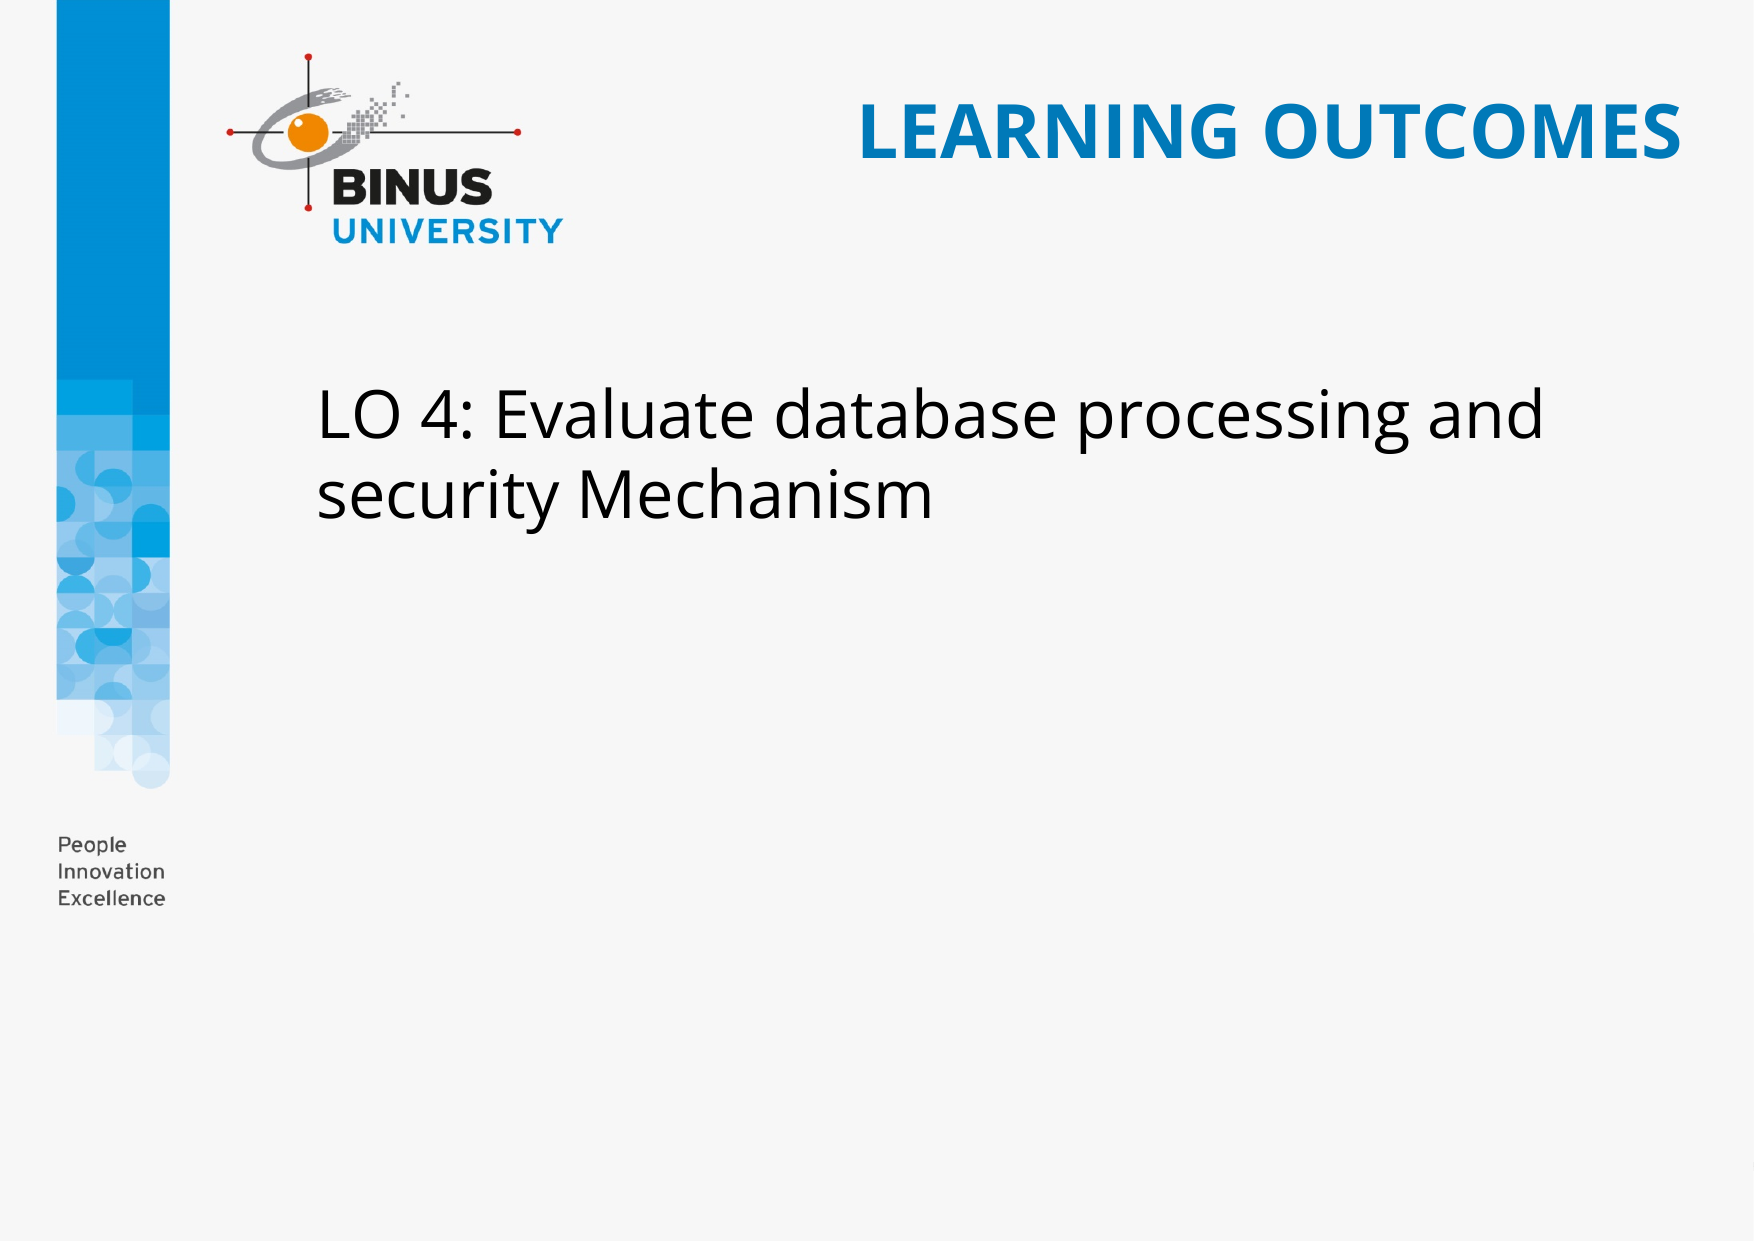

# LEARNING OUTCOMES
LO 4: Evaluate database processing and security Mechanism